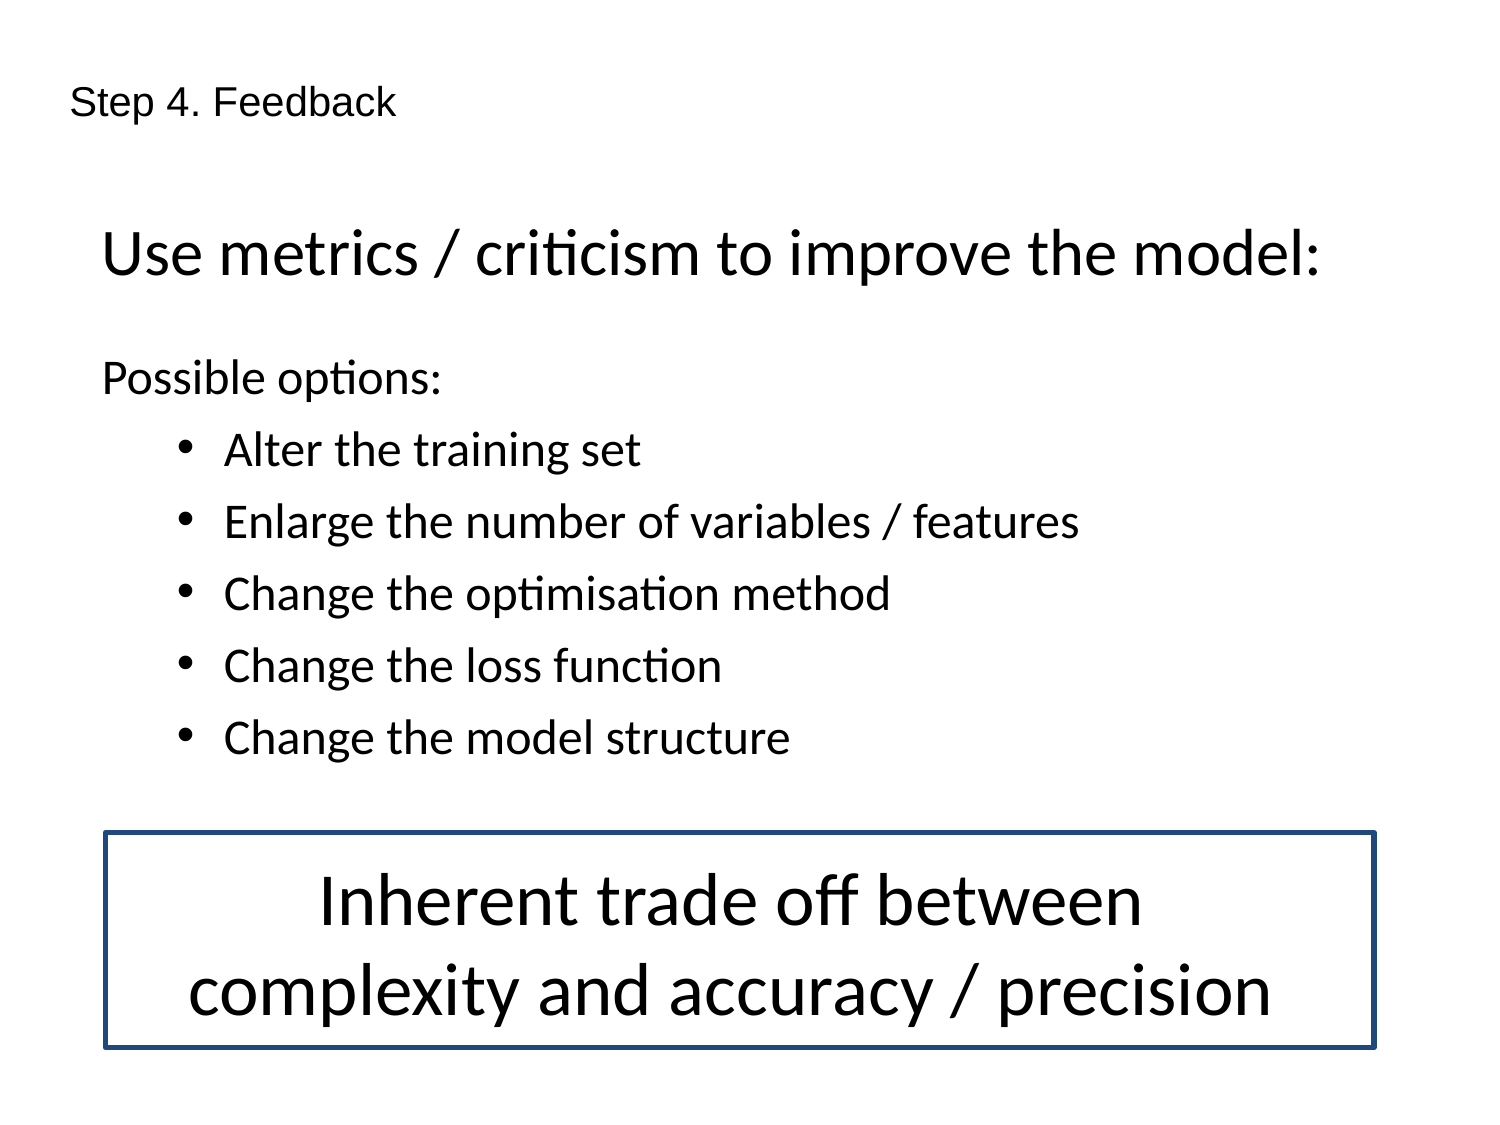

Step 4. Feedback
Use metrics / criticism to improve the model:
Possible options:
Alter the training set
Enlarge the number of variables / features
Change the optimisation method
Change the loss function
Change the model structure
Inherent trade off between
complexity and accuracy / precision